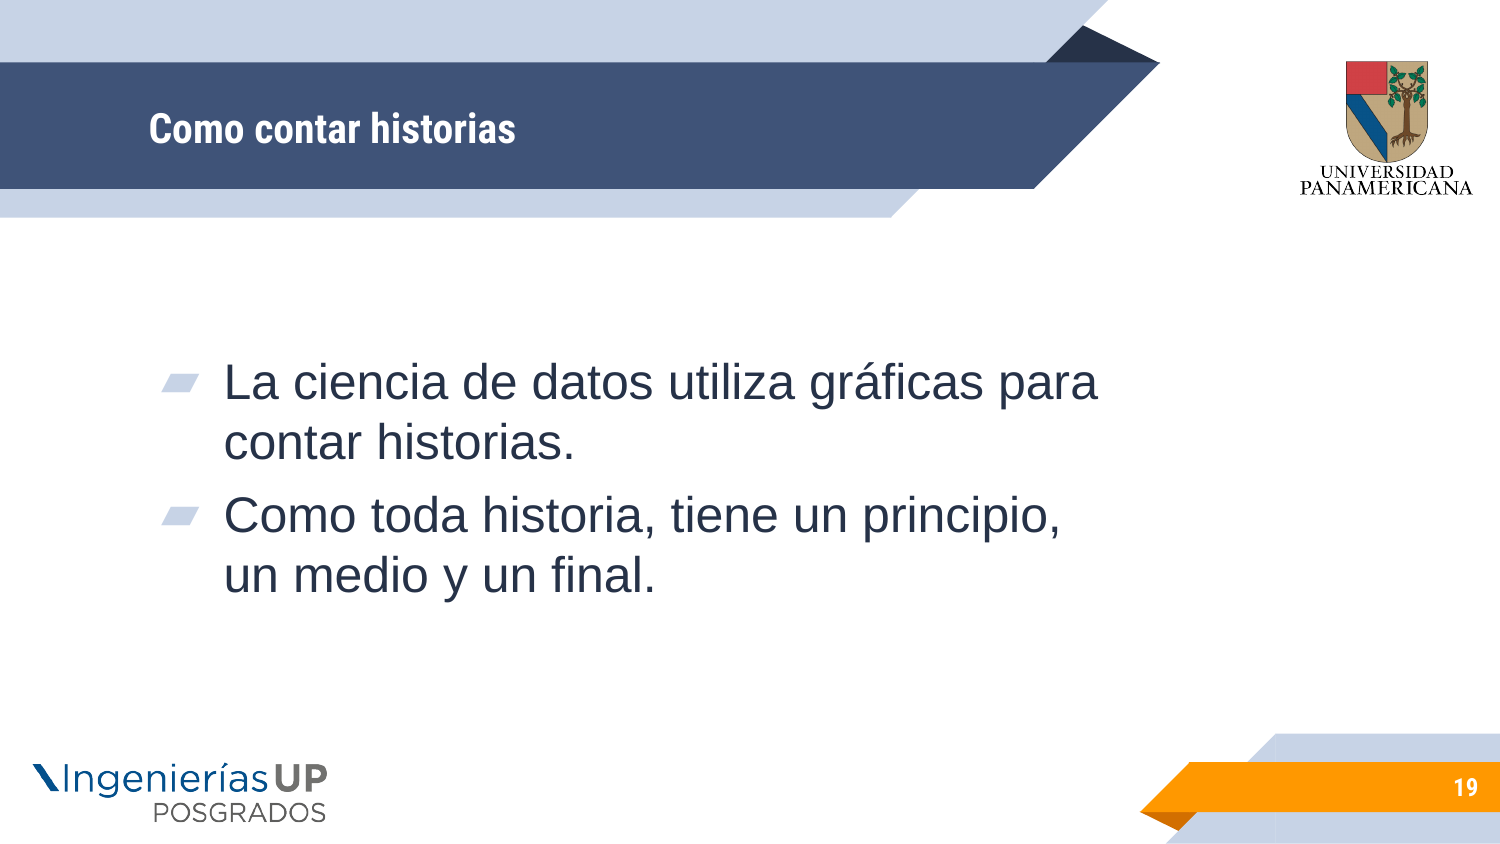

# Como contar historias
La ciencia de datos utiliza gráficas para contar historias.
Como toda historia, tiene un principio, un medio y un final.
19